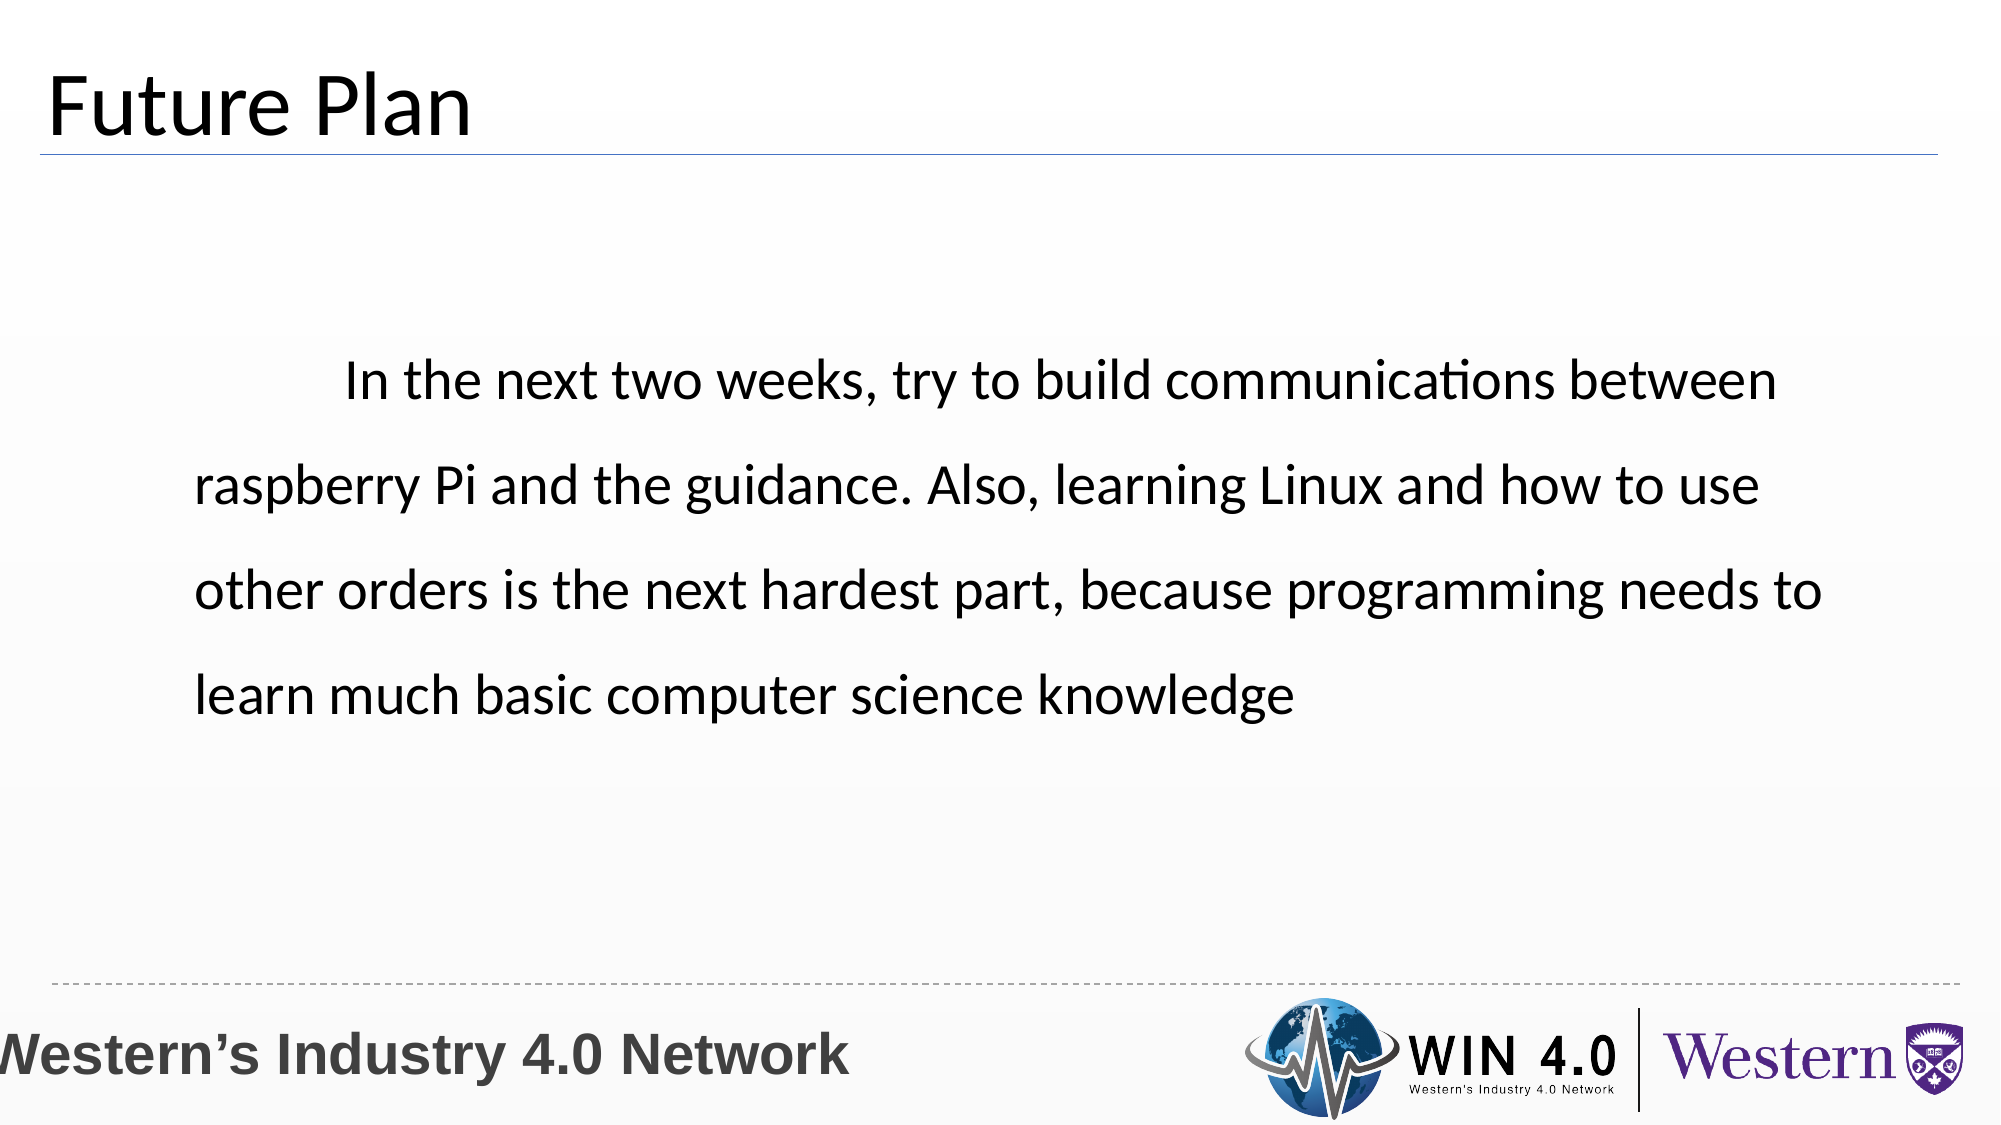

Future Plan
	In the next two weeks, try to build communications between raspberry Pi and the guidance. Also, learning Linux and how to use other orders is the next hardest part, because programming needs to learn much basic computer science knowledge